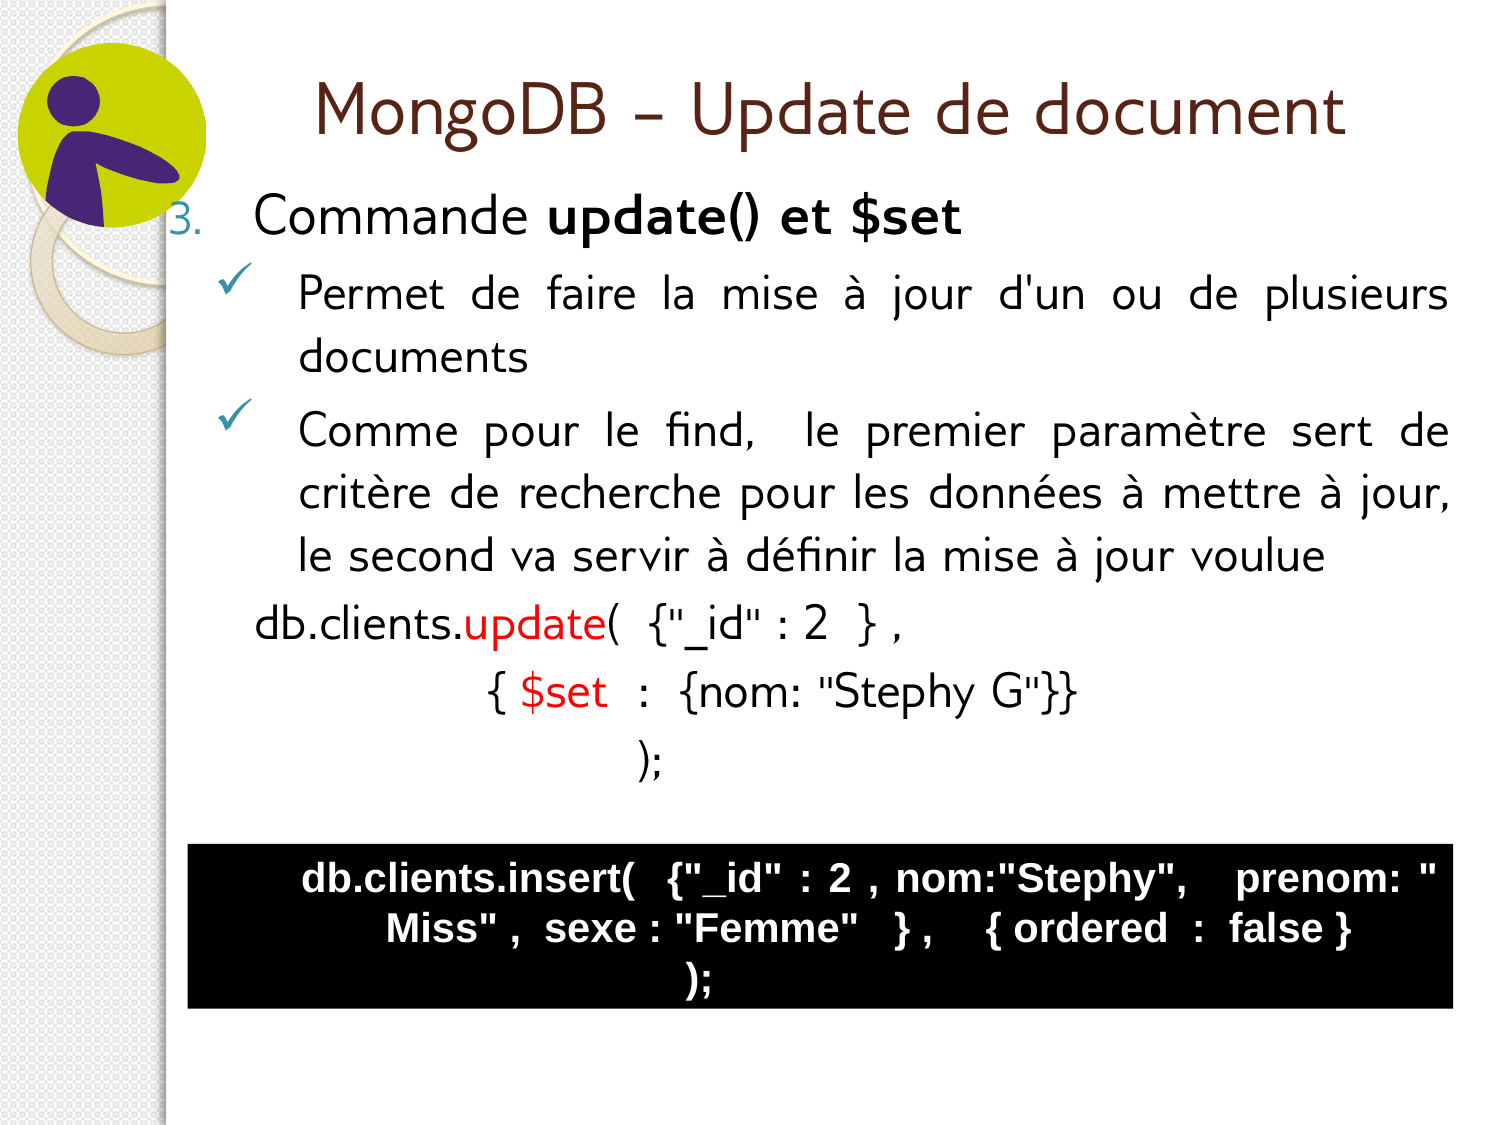

# MongoDB – Update de document
Commande update() et $set
Permet de faire la mise à jour d'un ou de plusieurs documents
Comme pour le find,  le premier paramètre sert de critère de recherche pour les données à mettre à jour, le second va servir à définir la mise à jour voulue
db.clients.update(  {"_id" : 2  } ,
		{ $set  :  {nom: "Stephy G"}}
			);

db.clients.insert(  {"_id" : 2 , nom:"Stephy",   prenom: " Miss" ,  sexe : "Femme"   } ,  	{ ordered  :  false }
			);